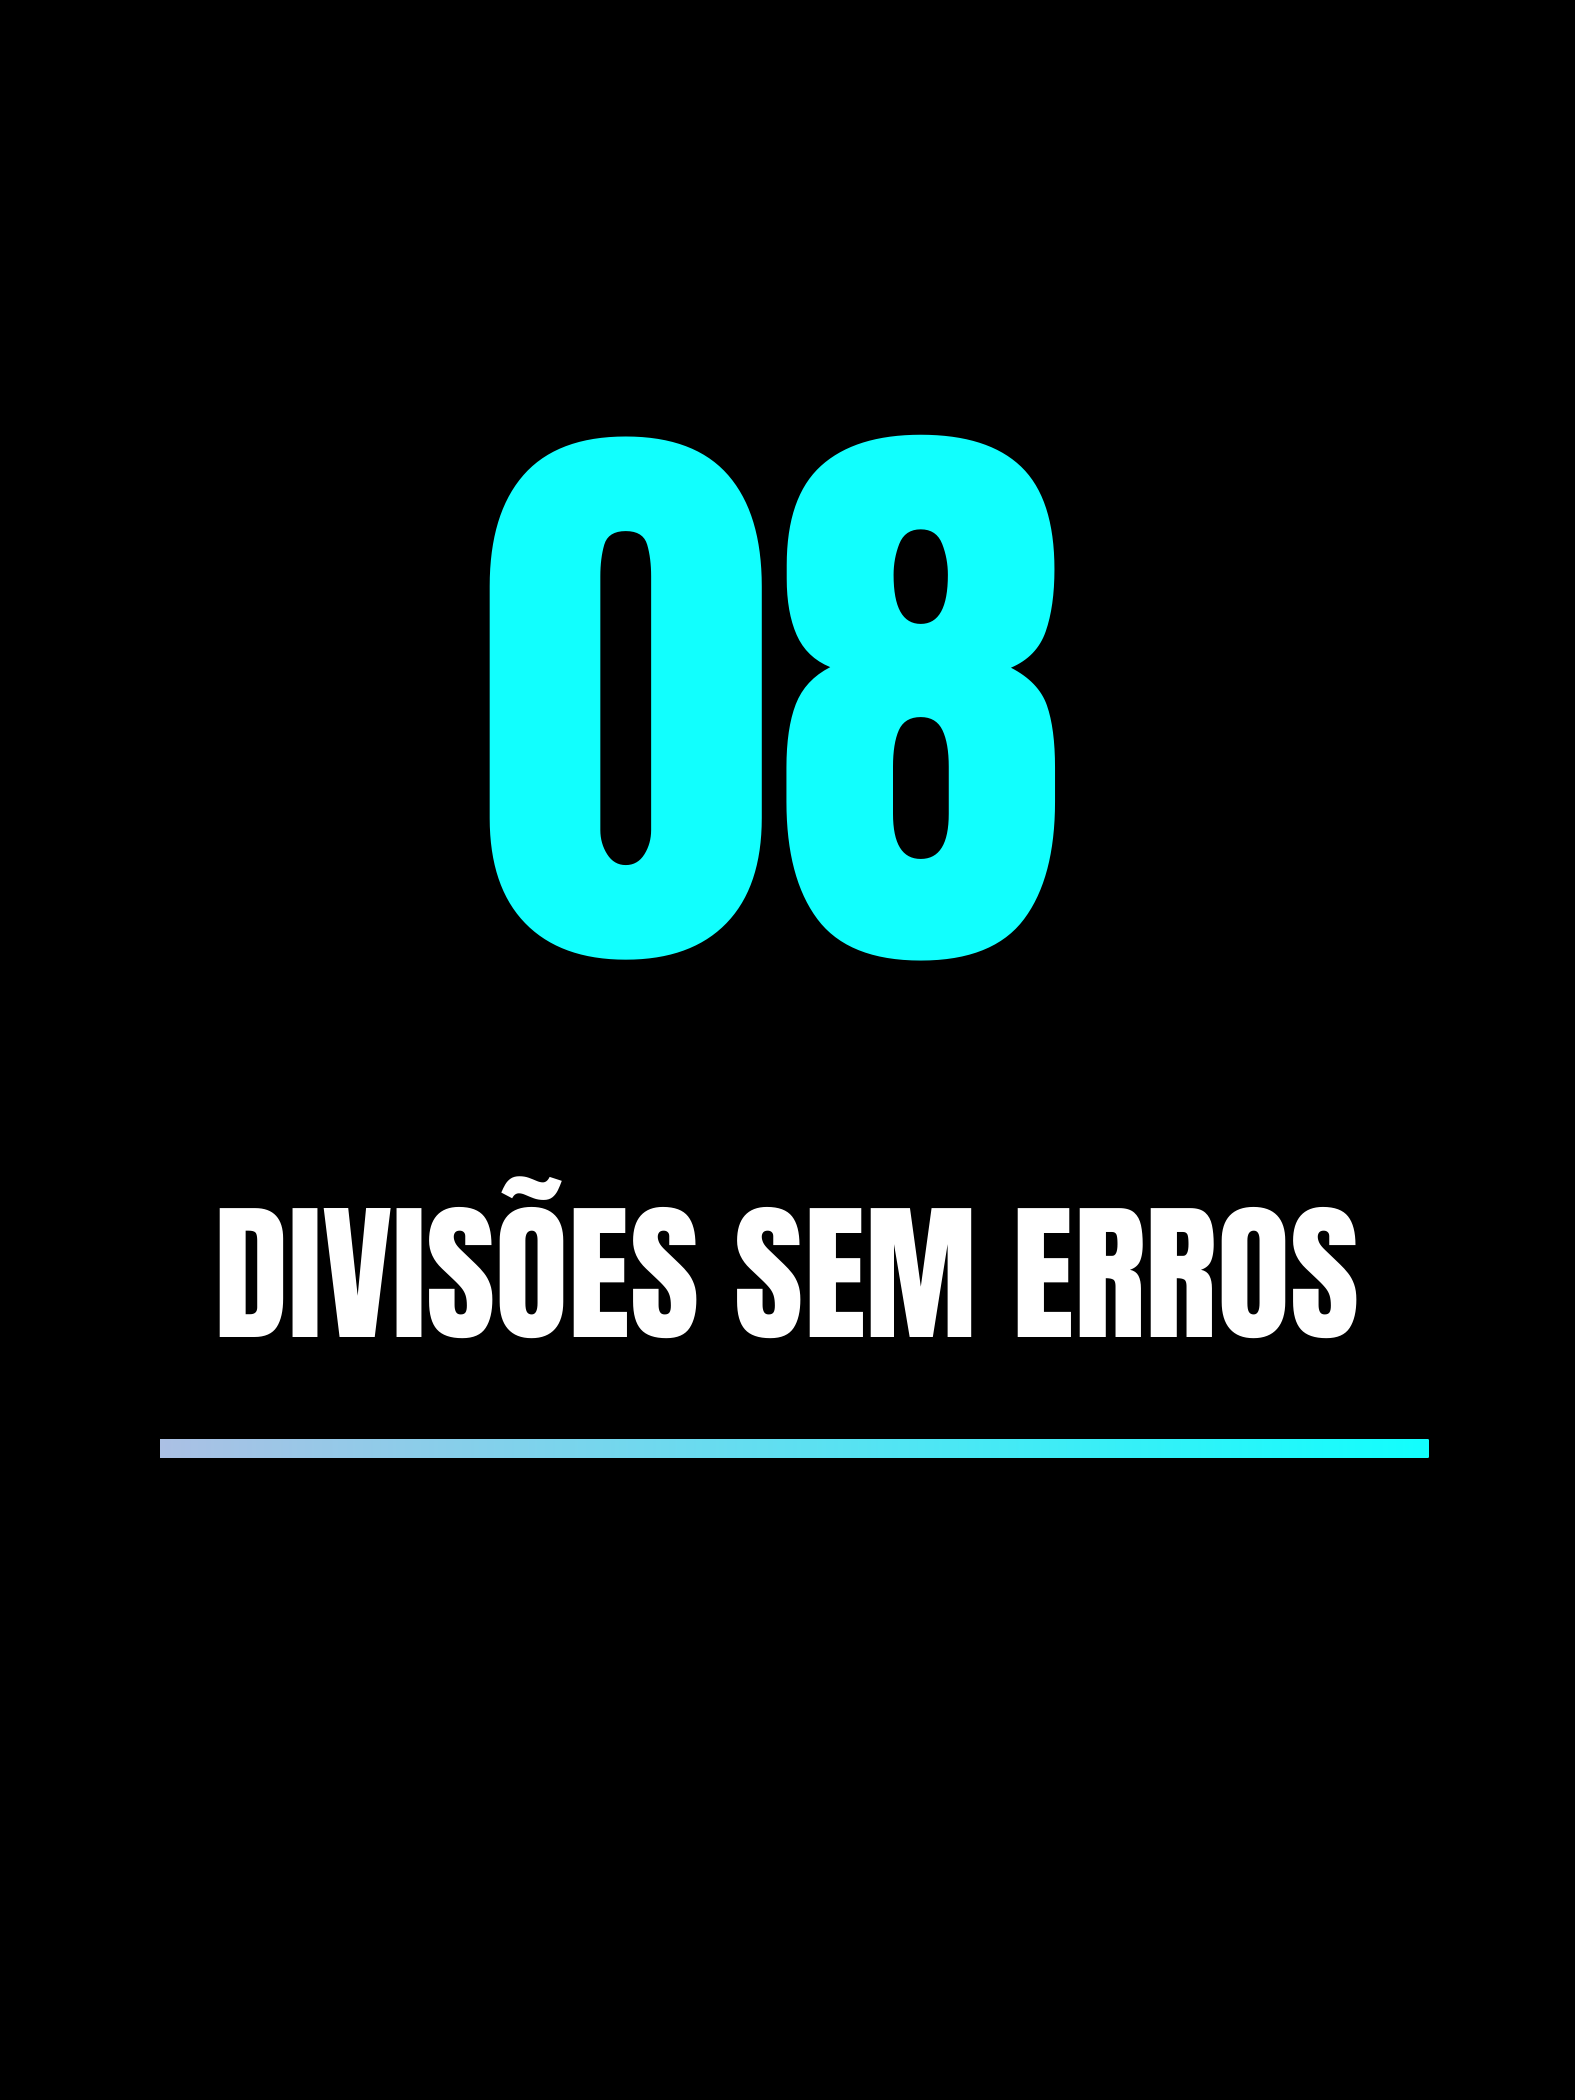

08
DIVISÕES SEM ERROS

POWER BI – RISOALDO ALMEIDA
17